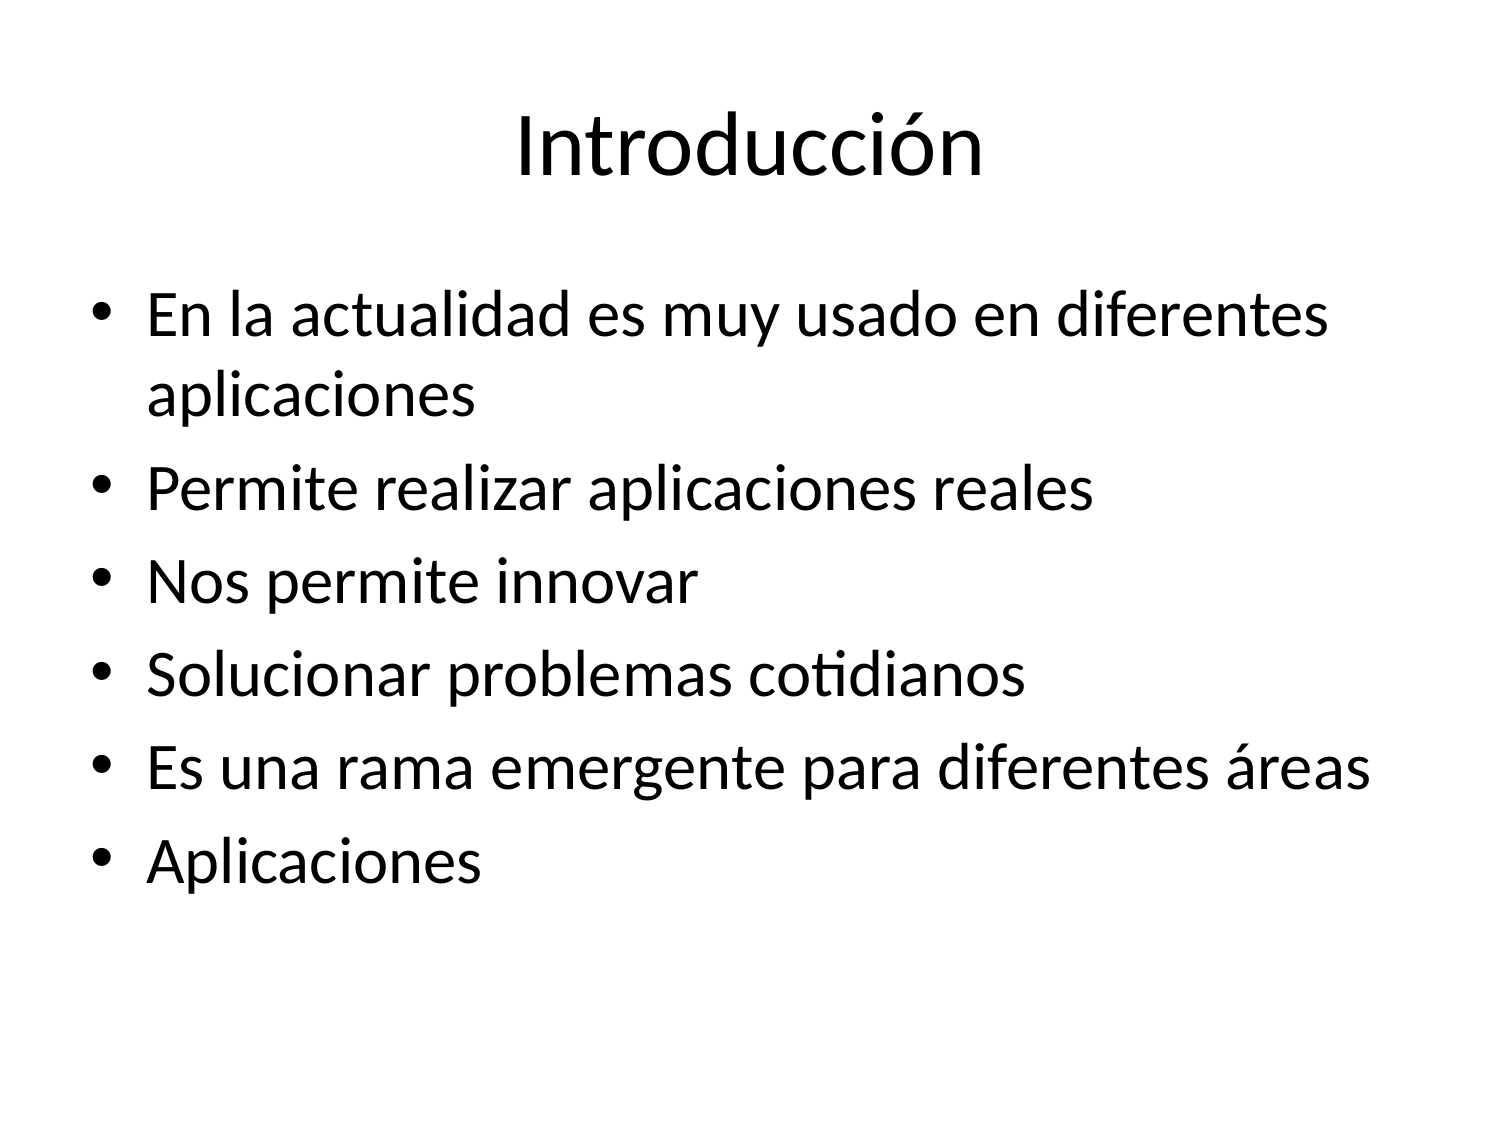

# Introducción
En la actualidad es muy usado en diferentes aplicaciones
Permite realizar aplicaciones reales
Nos permite innovar
Solucionar problemas cotidianos
Es una rama emergente para diferentes áreas
Aplicaciones